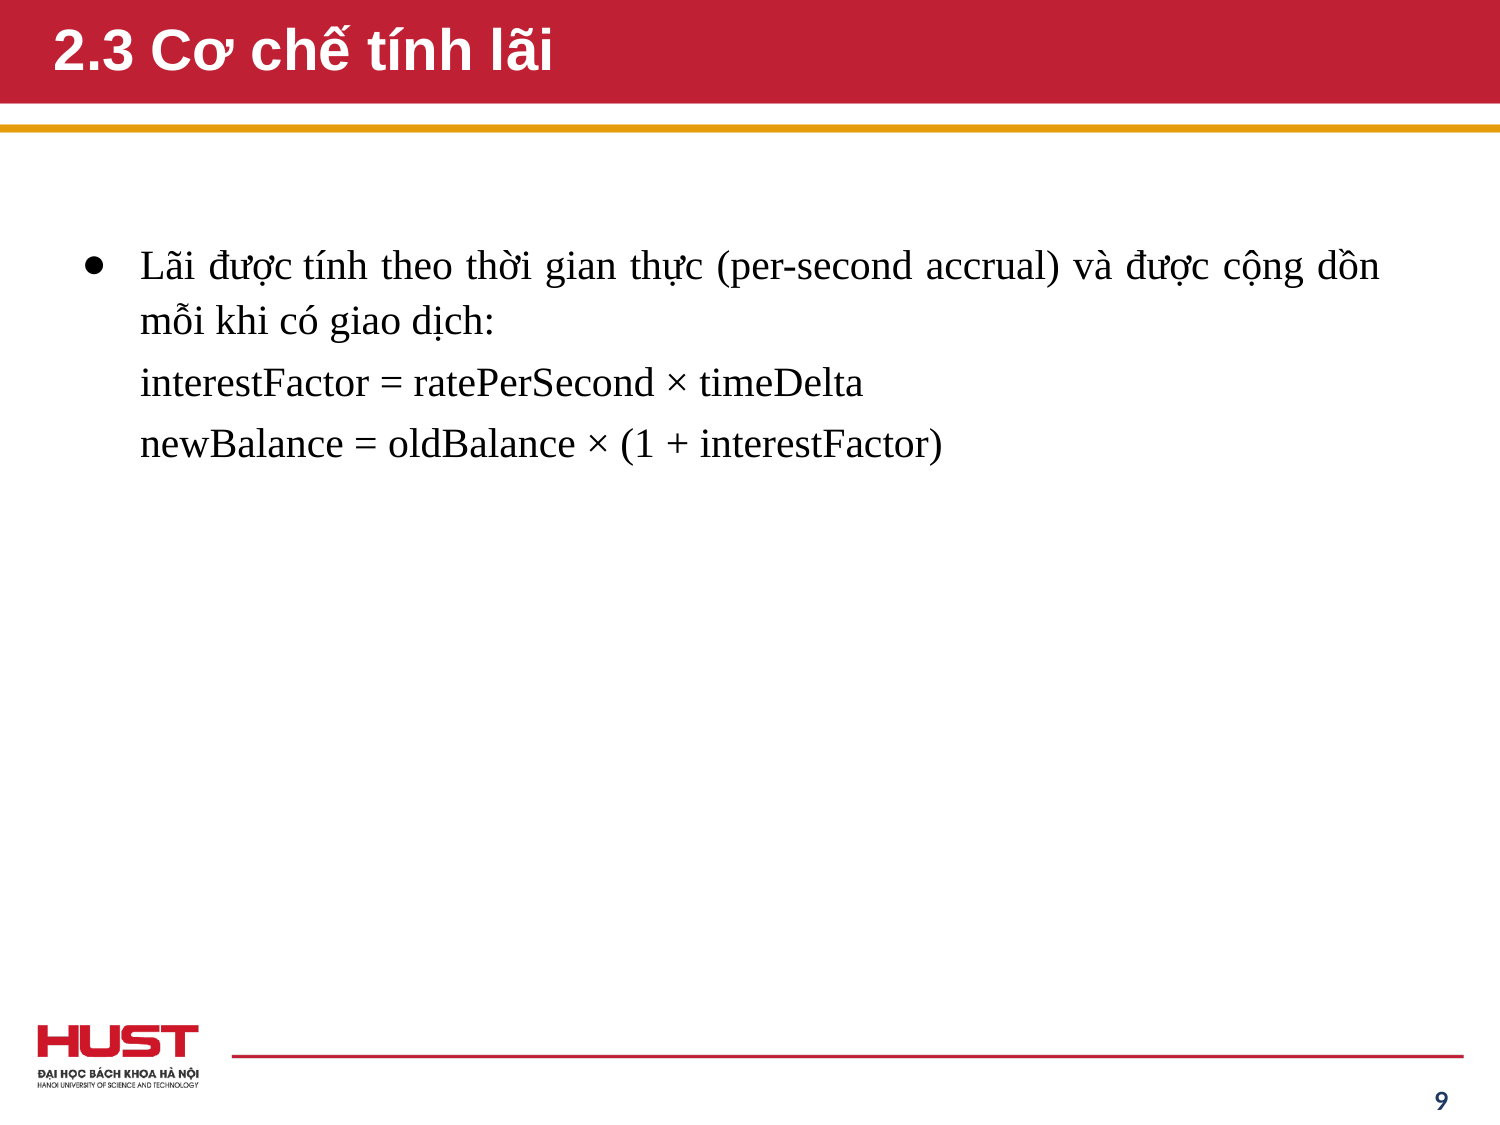

# 2.3 Cơ chế tính lãi
Lãi được tính theo thời gian thực (per-second accrual) và được cộng dồn mỗi khi có giao dịch:
interestFactor = ratePerSecond × timeDelta
newBalance = oldBalance × (1 + interestFactor)

9